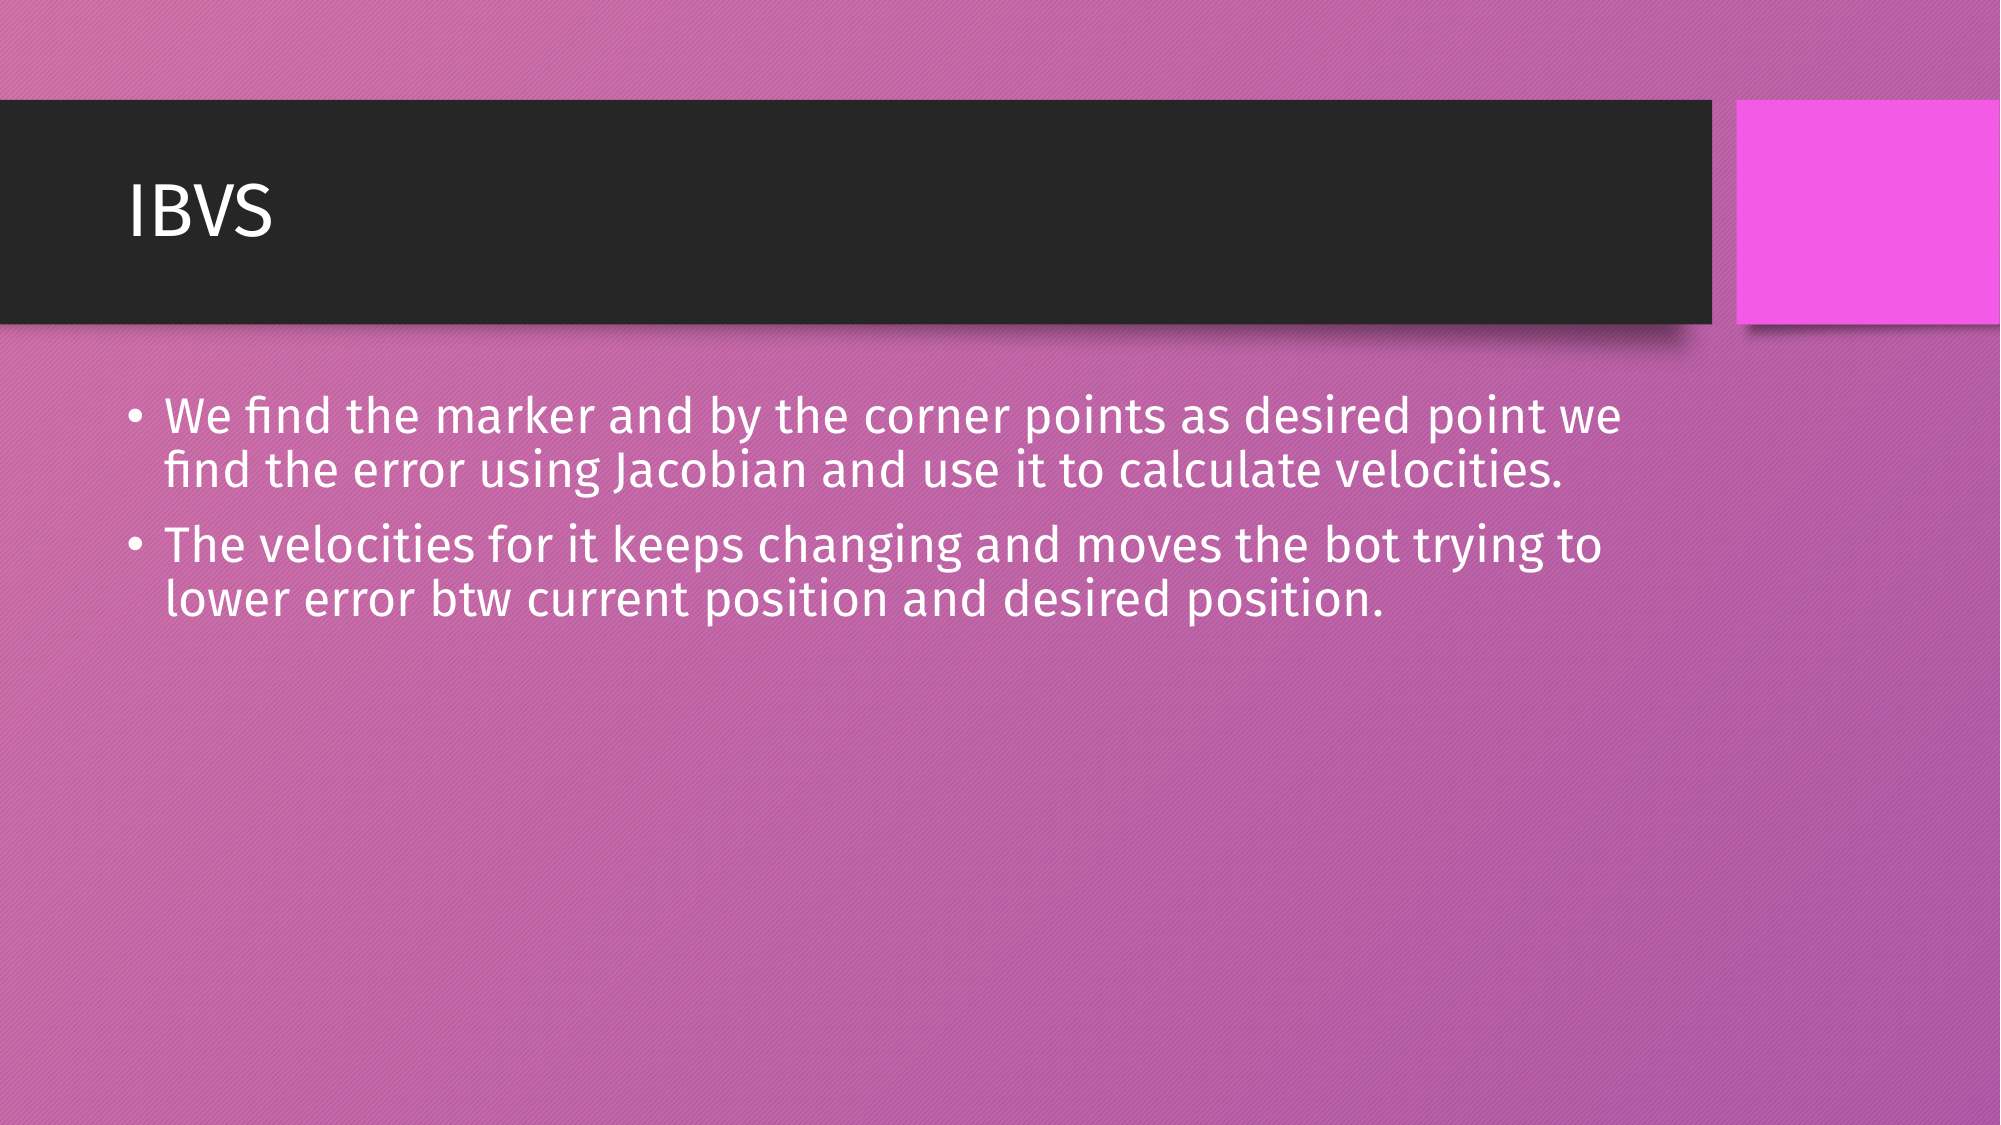

# IBVS
We find the marker and by the corner points as desired point we find the error using Jacobian and use it to calculate velocities.
The velocities for it keeps changing and moves the bot trying to lower error btw current position and desired position.